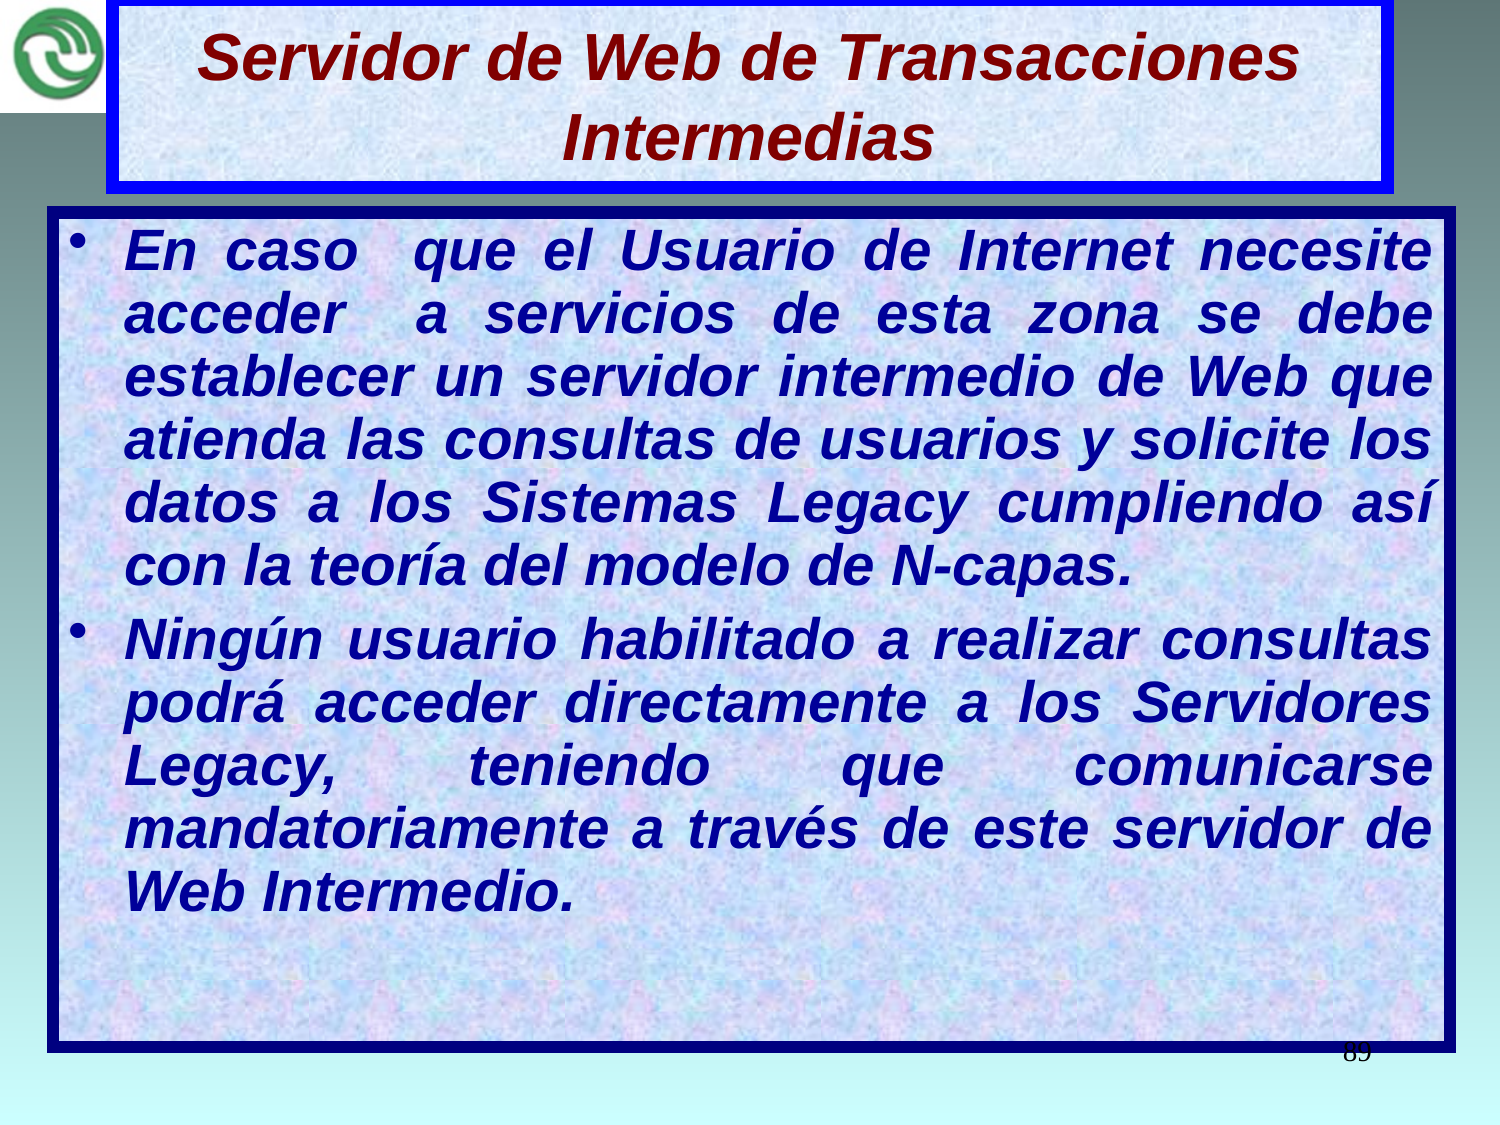

# Servidor de Web de Transacciones Intermedias
En caso  que el Usuario de Internet necesite acceder  a servicios de esta zona se debe establecer un servidor intermedio de Web que atienda las consultas de usuarios y solicite los datos a los Sistemas Legacy cumpliendo así con la teoría del modelo de N-capas.
Ningún usuario habilitado a realizar consultas podrá acceder directamente a los Servidores Legacy, teniendo que comunicarse mandatoriamente a través de este servidor de Web Intermedio.
89